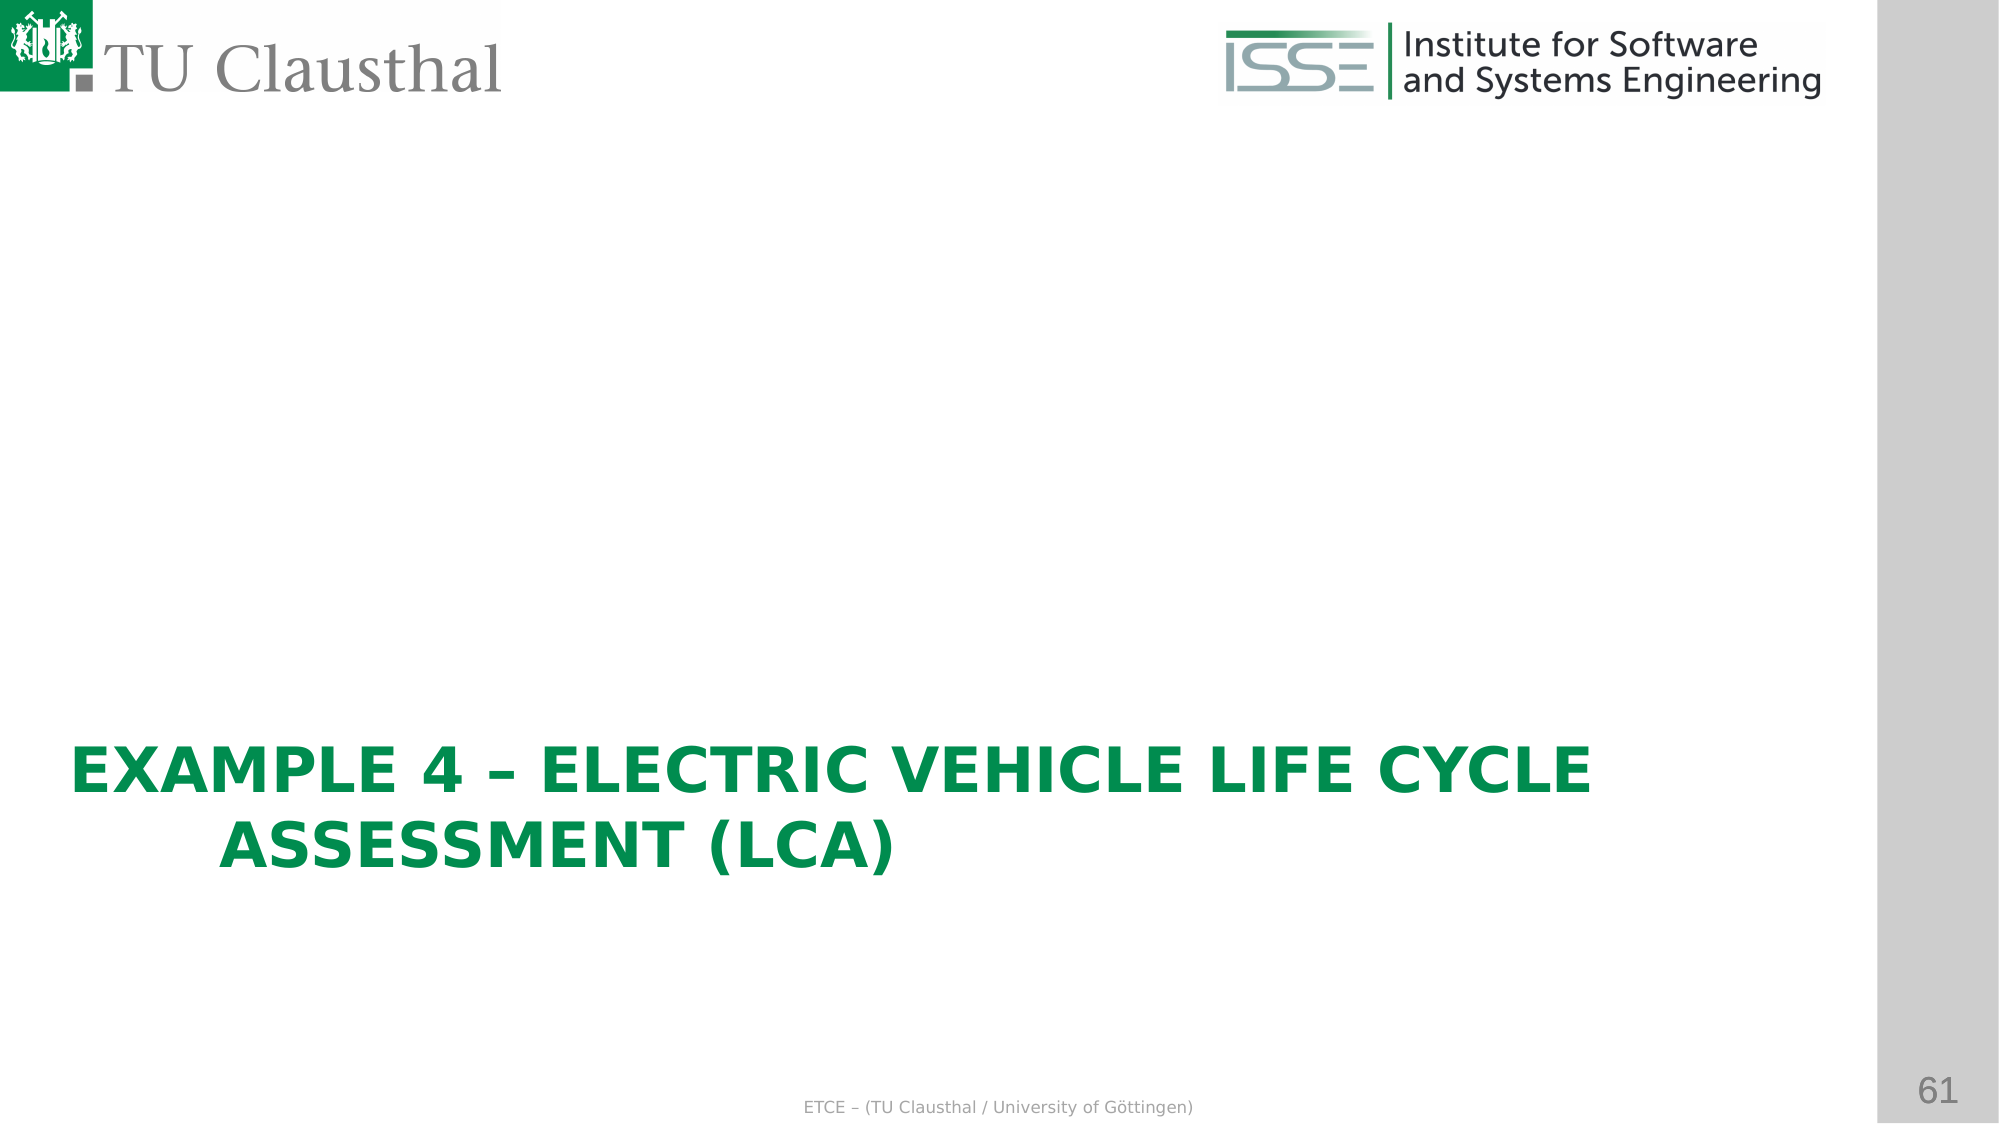

Example 4 – Electric Vehicle Life Cycle 		Assessment (LCA)